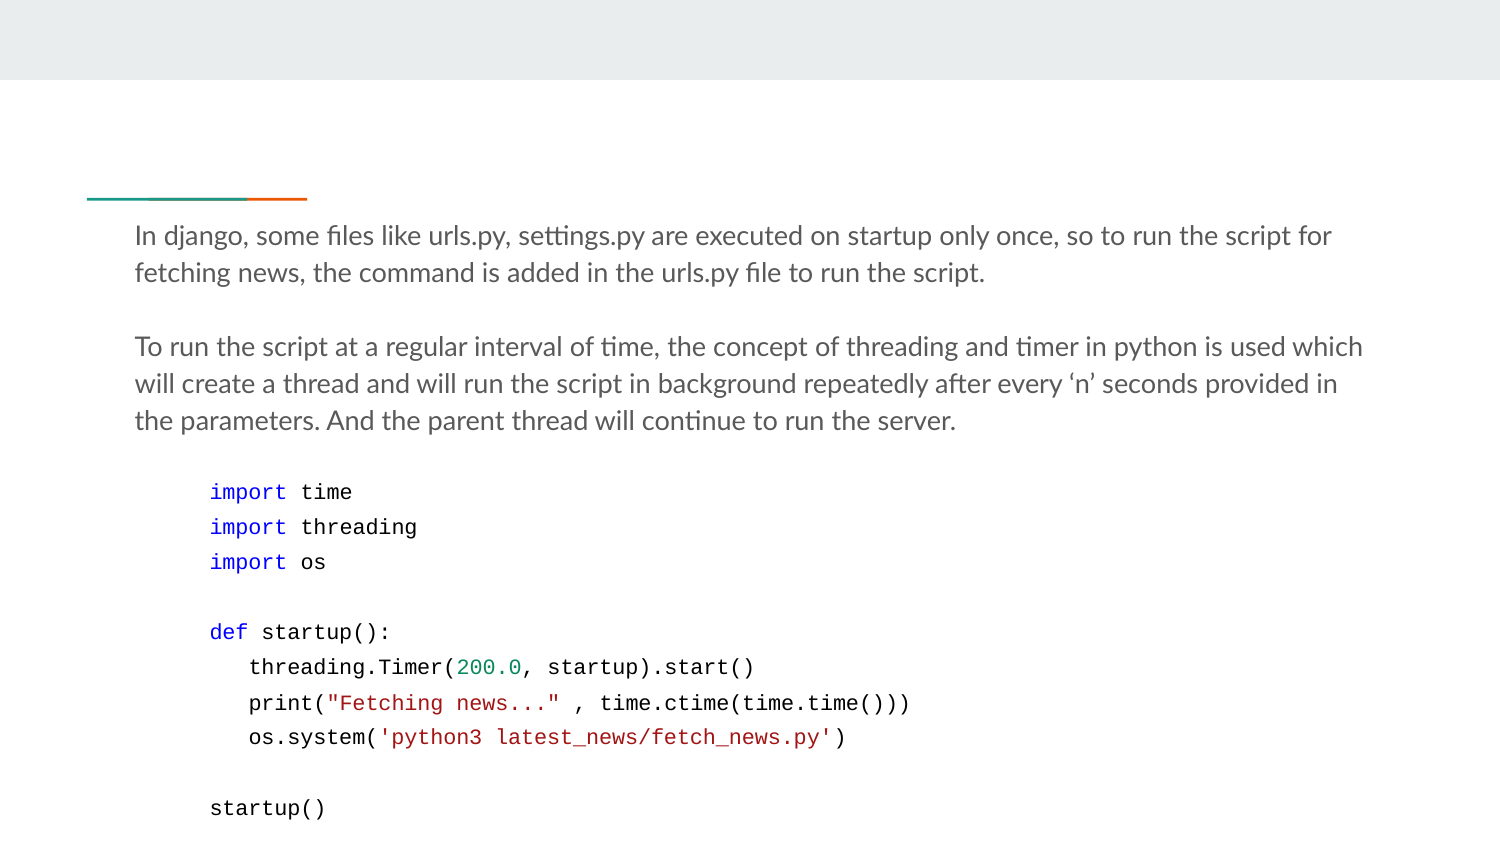

In django, some files like urls.py, settings.py are executed on startup only once, so to run the script for fetching news, the command is added in the urls.py file to run the script.

To run the script at a regular interval of time, the concept of threading and timer in python is used which will create a thread and will run the script in background repeatedly after every ‘n’ seconds provided in the parameters. And the parent thread will continue to run the server.

import time
import threading
import os

def startup():
   threading.Timer(200.0, startup).start()
   print("Fetching news..." , time.ctime(time.time()))
   os.system('python3 latest_news/fetch_news.py')

startup()